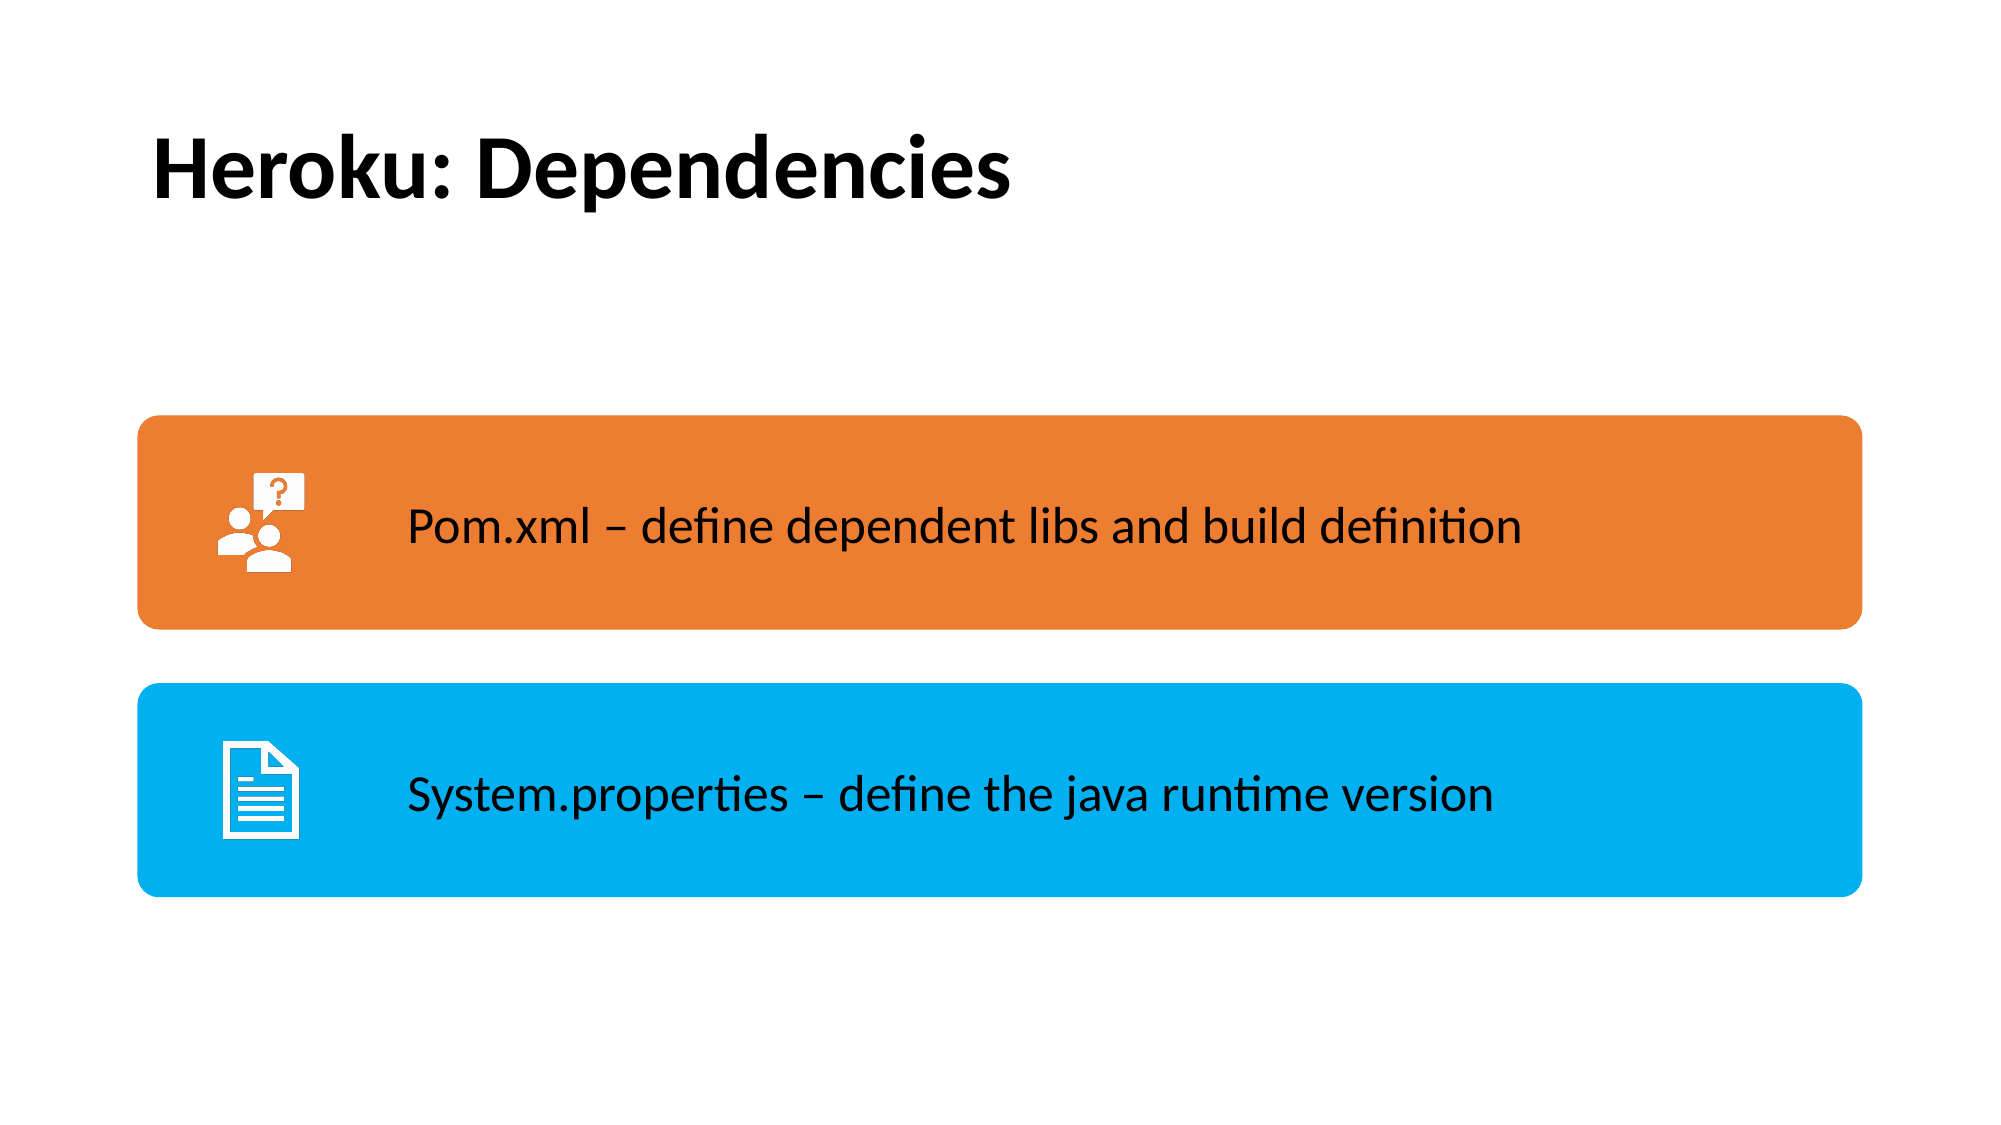

# Heroku: Dependencies
Pom.xml – define dependent libs and build definition
System.properties – define the java runtime version